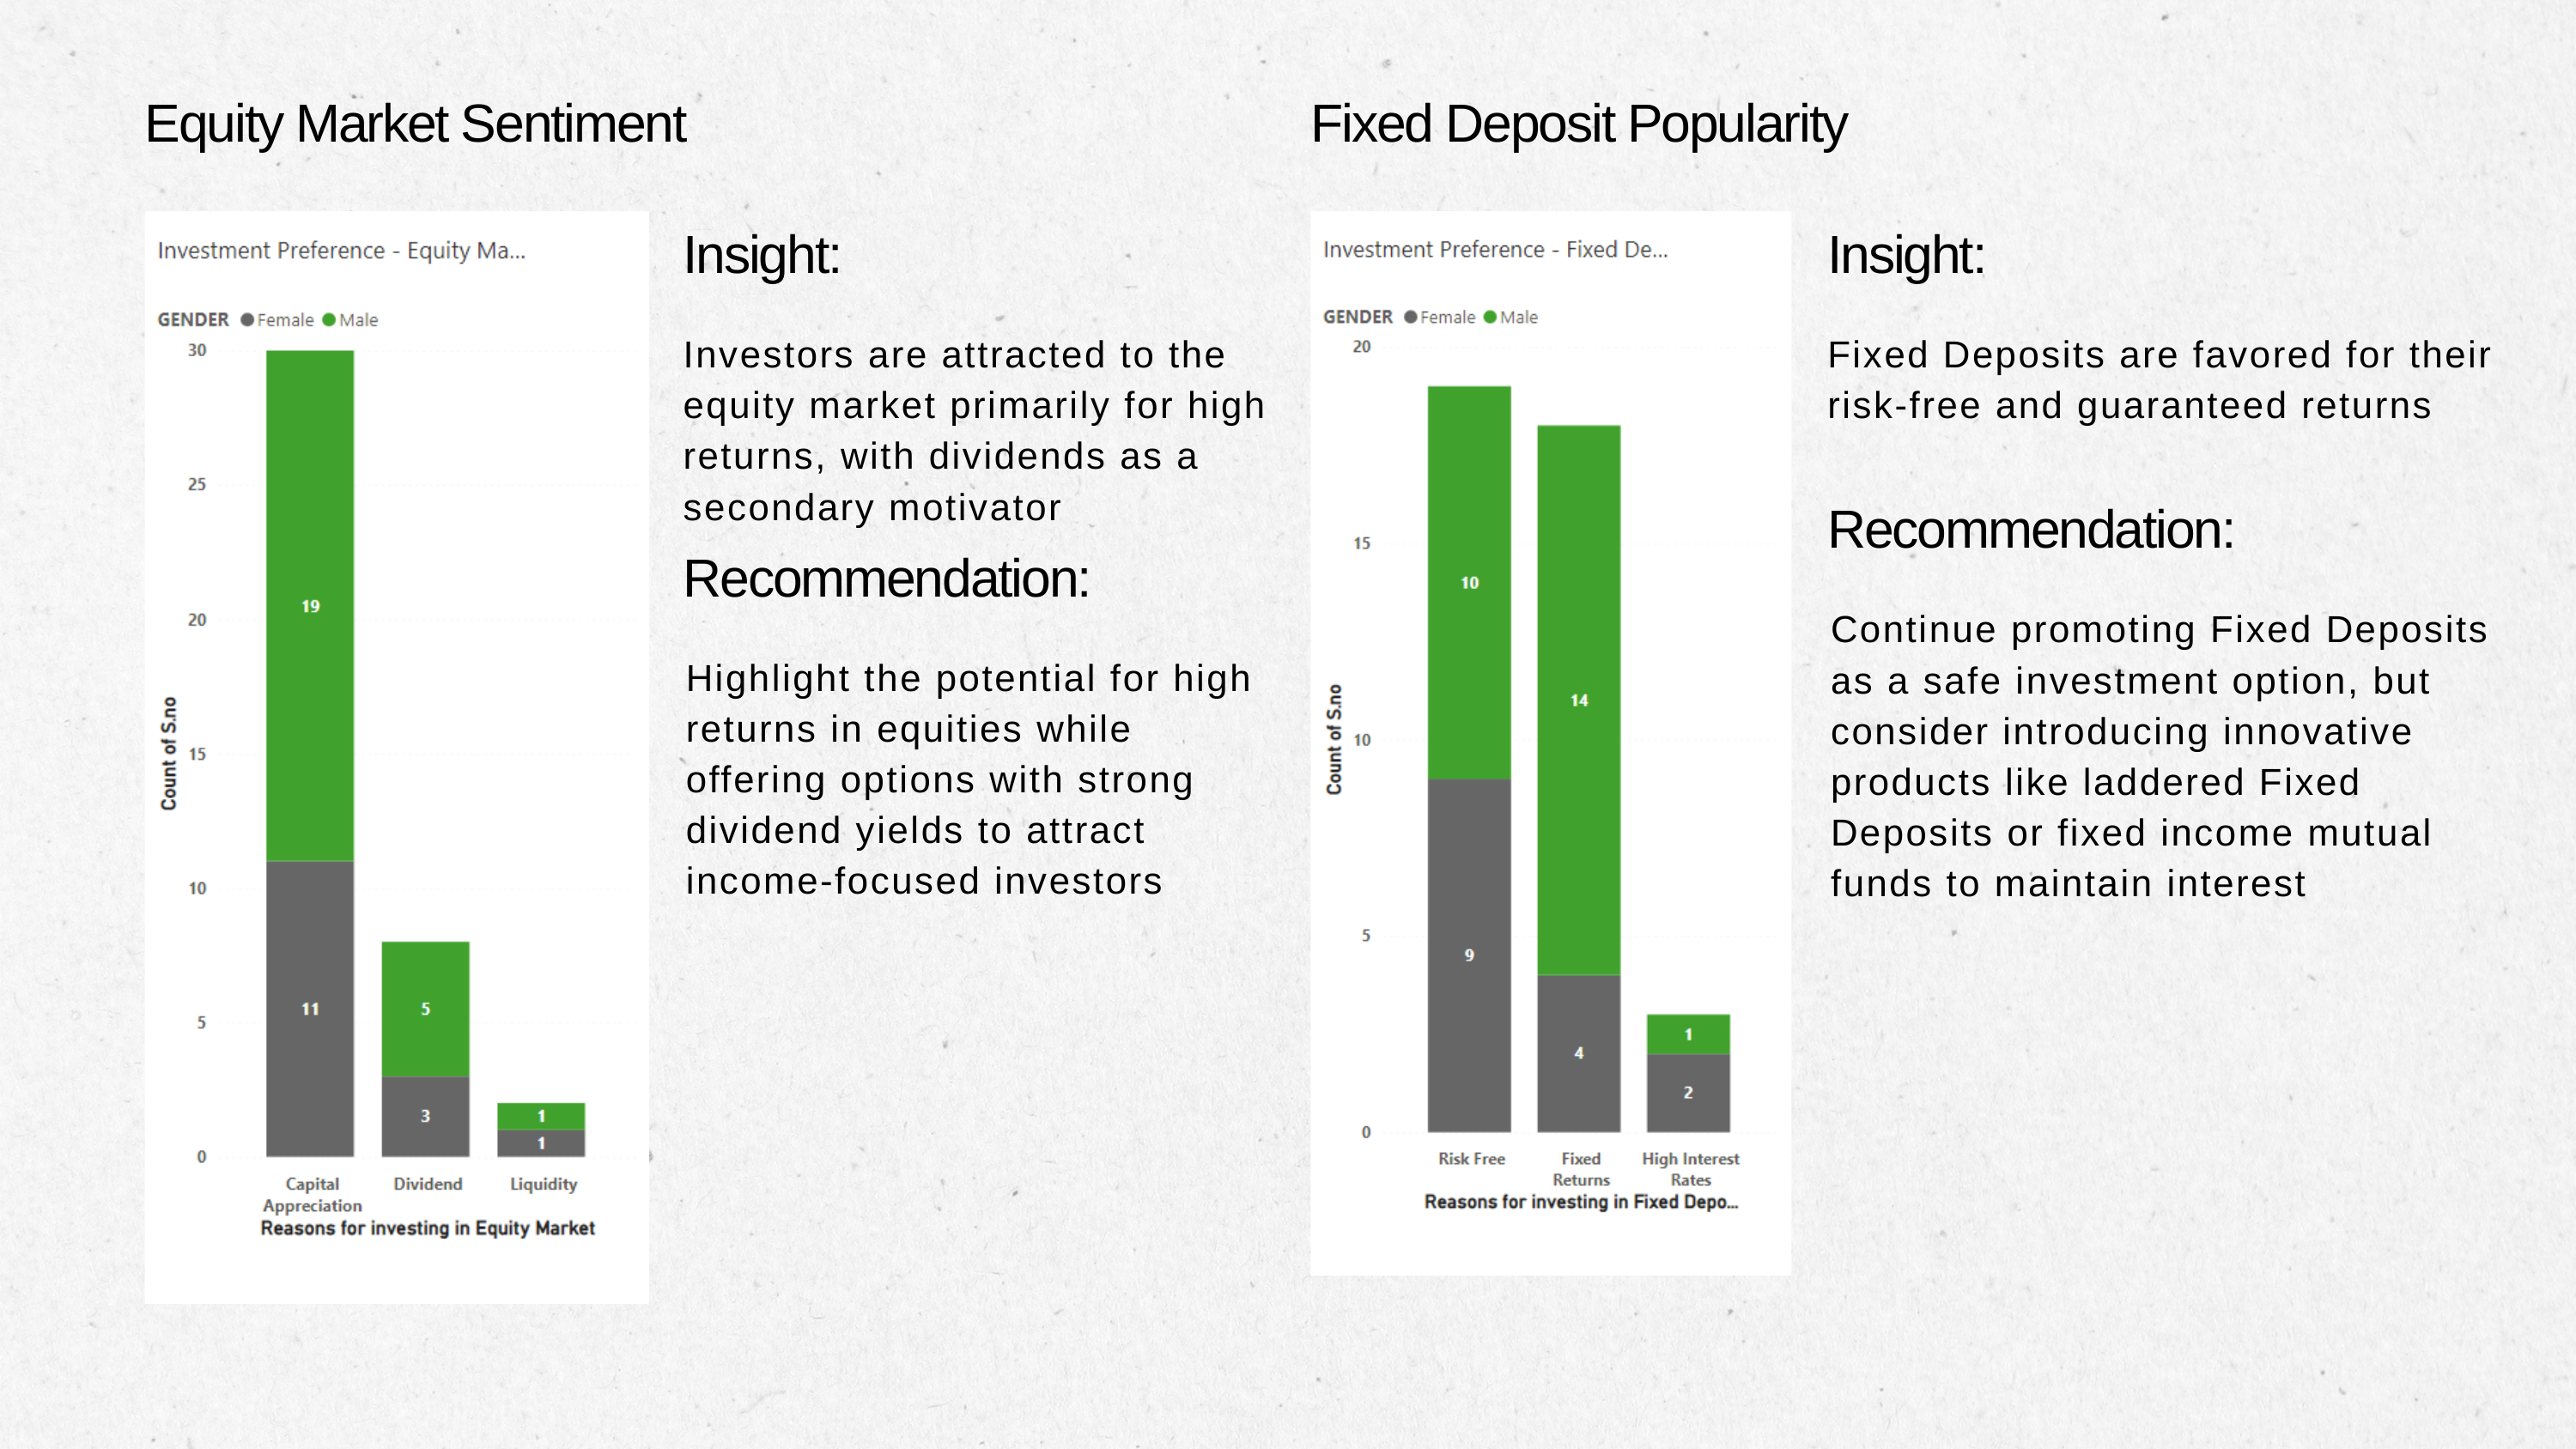

Equity Market Sentiment
Fixed Deposit Popularity

Insight:
Insight:
Investors are attracted to the equity market primarily for high returns, with dividends as a secondary motivator
Fixed Deposits are favored for their risk-free and guaranteed returns
Recommendation:
Recommendation:
Continue promoting Fixed Deposits as a safe investment option, but consider introducing innovative products like laddered Fixed Deposits or fixed income mutual funds to maintain interest
Highlight the potential for high returns in equities while offering options with strong dividend yields to attract income-focused investors